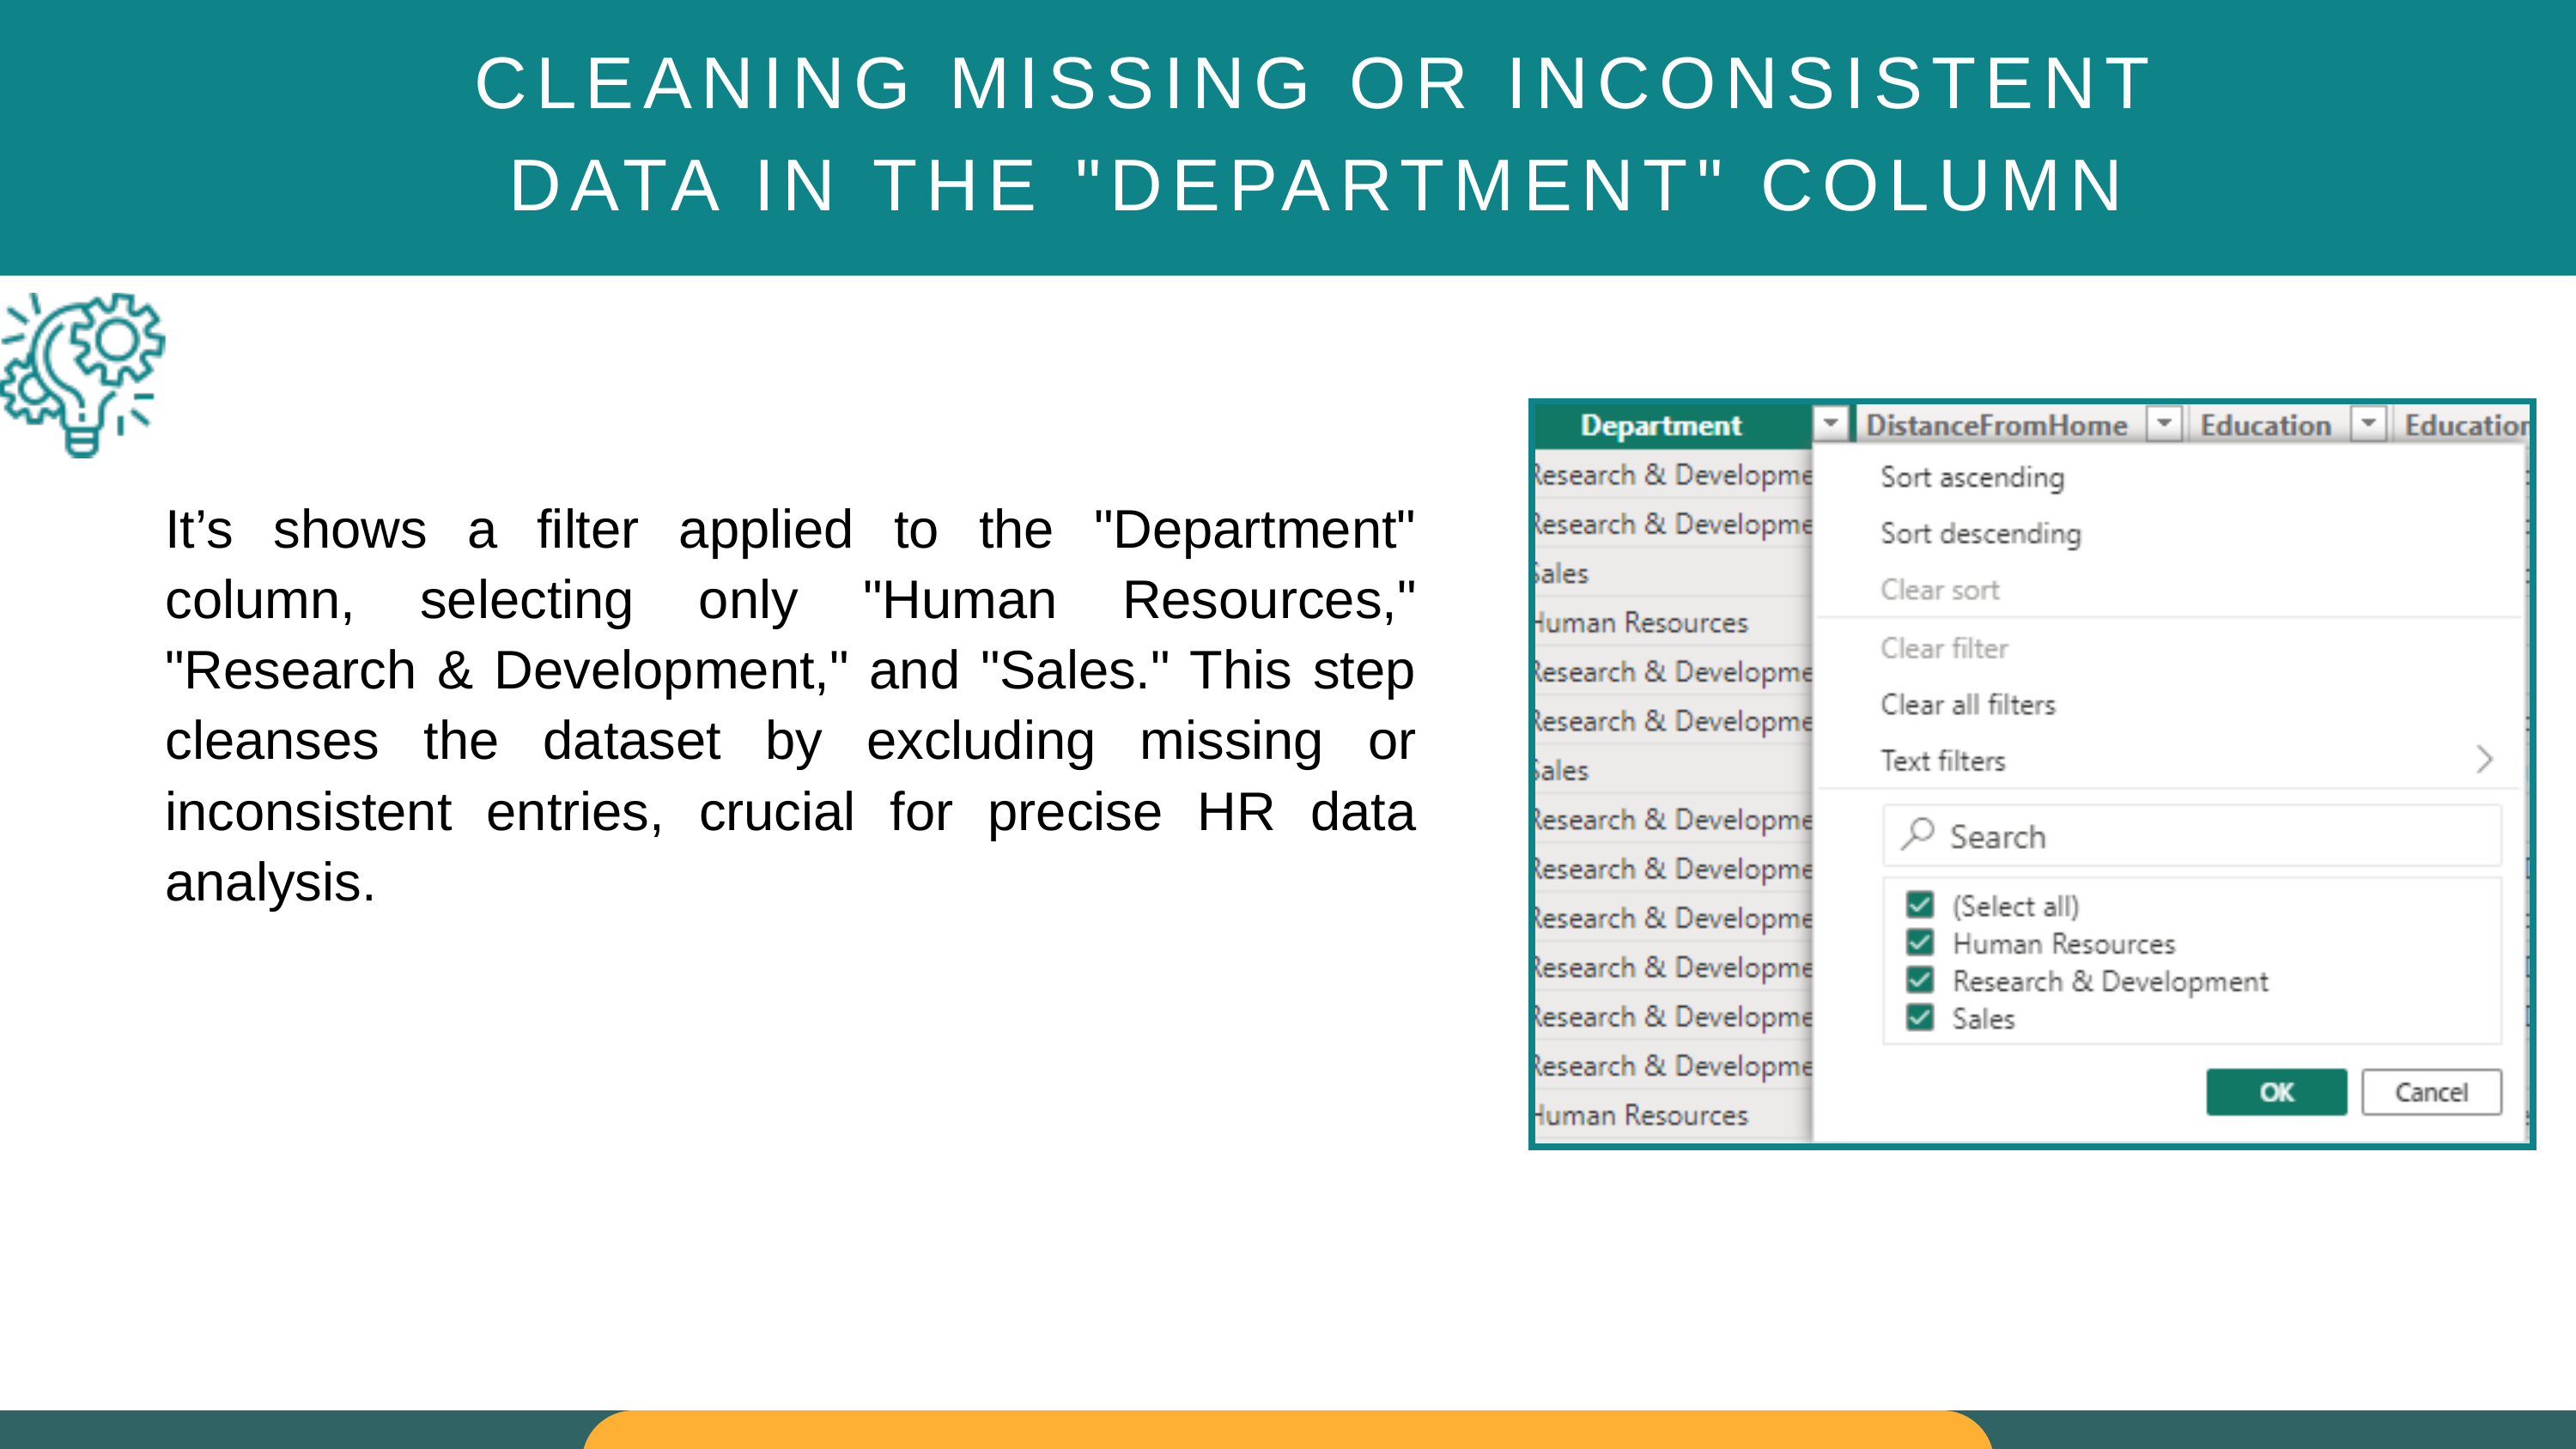

CLEANING MISSING OR INCONSISTENT DATA IN THE "DEPARTMENT" COLUMN

It’s shows a filter applied to the "Department" column, selecting only "Human Resources," "Research & Development," and "Sales." This step cleanses the dataset by excluding missing or inconsistent entries, crucial for precise HR data analysis.